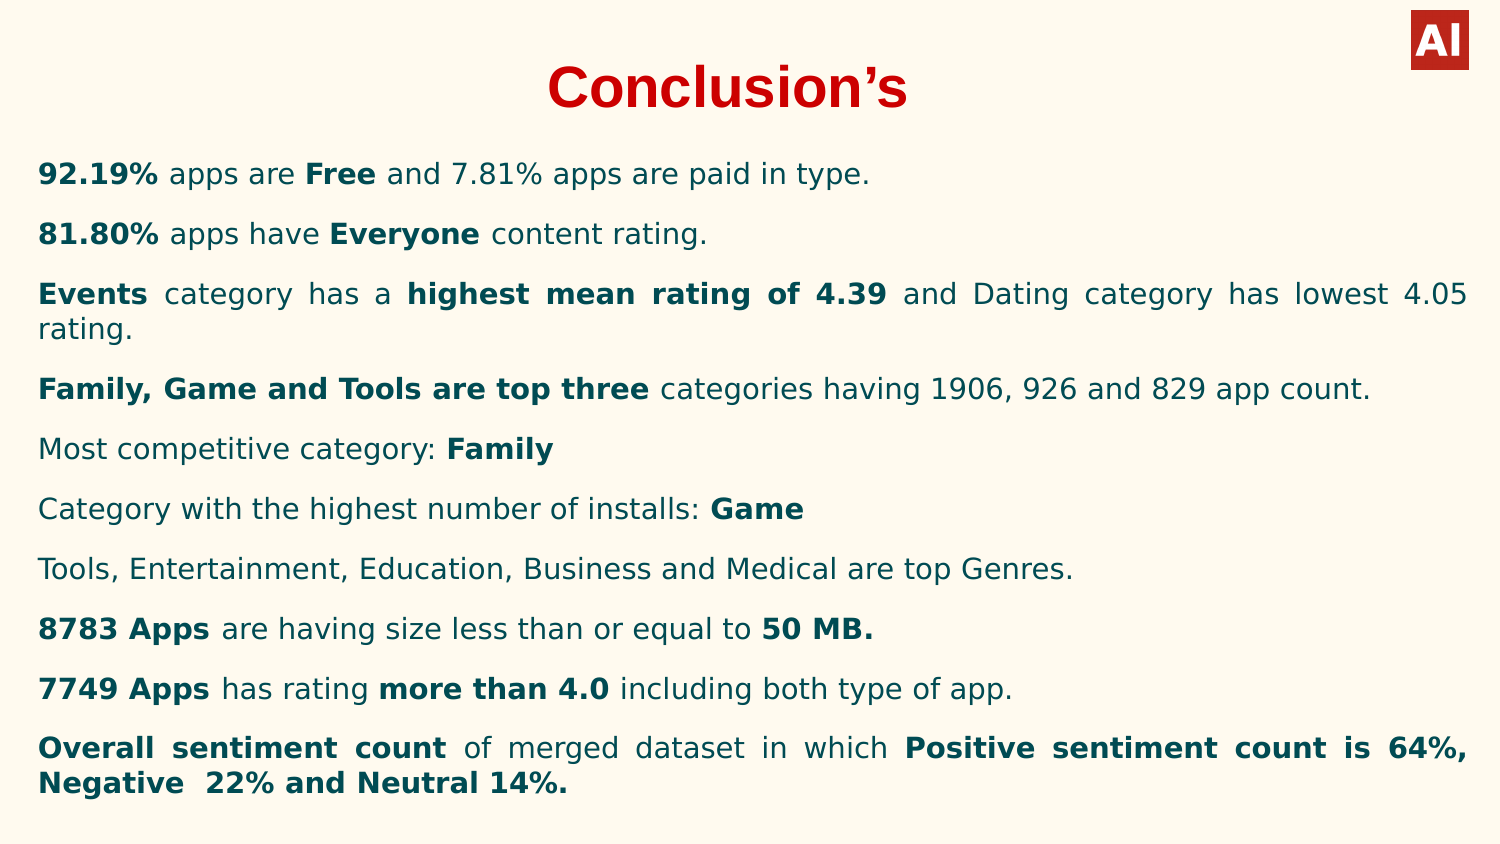

# Conclusion’s
92.19% apps are Free and 7.81% apps are paid in type.
81.80% apps have Everyone content rating.
Events category has a highest mean rating of 4.39 and Dating category has lowest 4.05 rating.
Family, Game and Tools are top three categories having 1906, 926 and 829 app count.
Most competitive category: Family
Category with the highest number of installs: Game
Tools, Entertainment, Education, Business and Medical are top Genres.
8783 Apps are having size less than or equal to 50 MB.
7749 Apps has rating more than 4.0 including both type of app.
Overall sentiment count of merged dataset in which Positive sentiment count is 64%, Negative  22% and Neutral 14%.